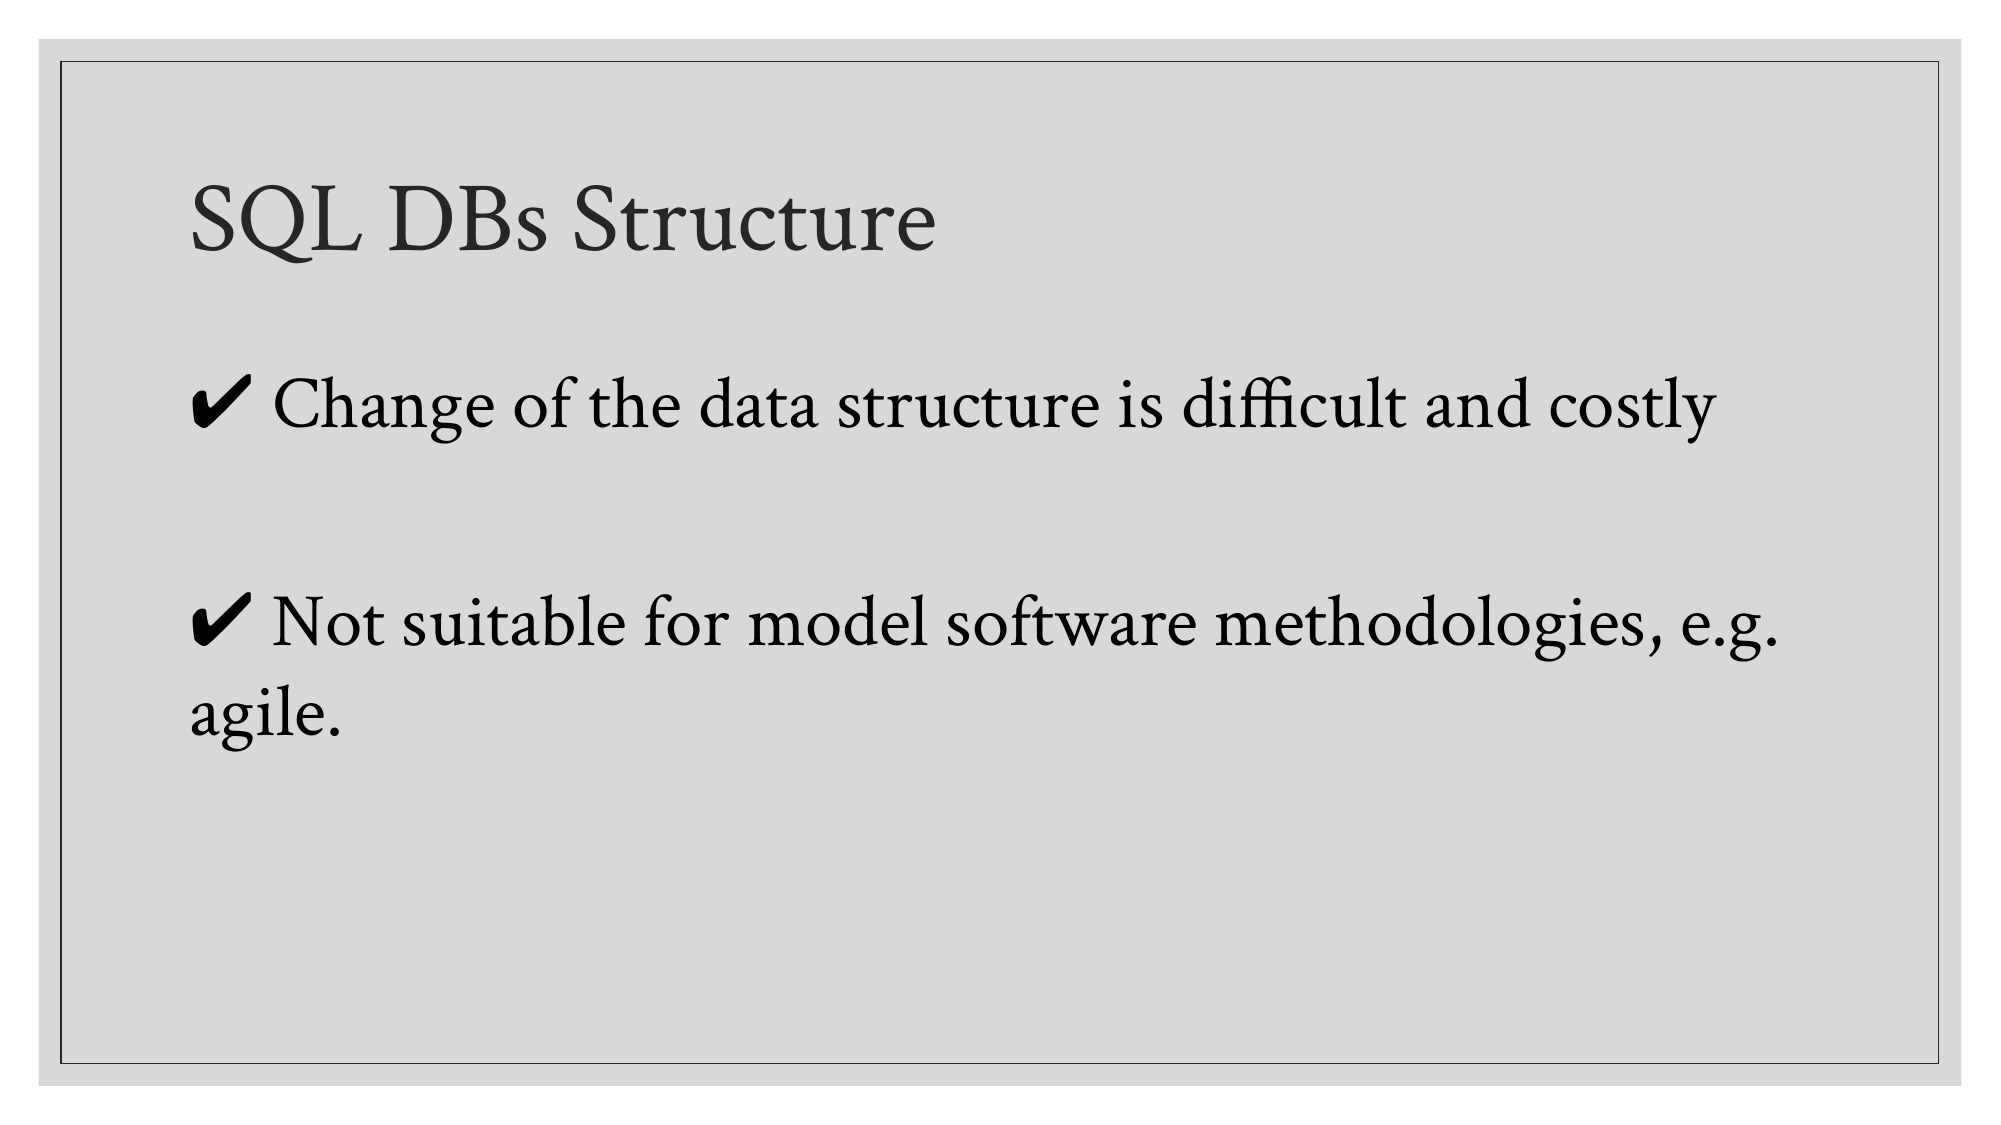

# SQL DBs Structure
✔ Change of the data structure is difficult and costly

✔ Not suitable for model software methodologies, e.g. agile.